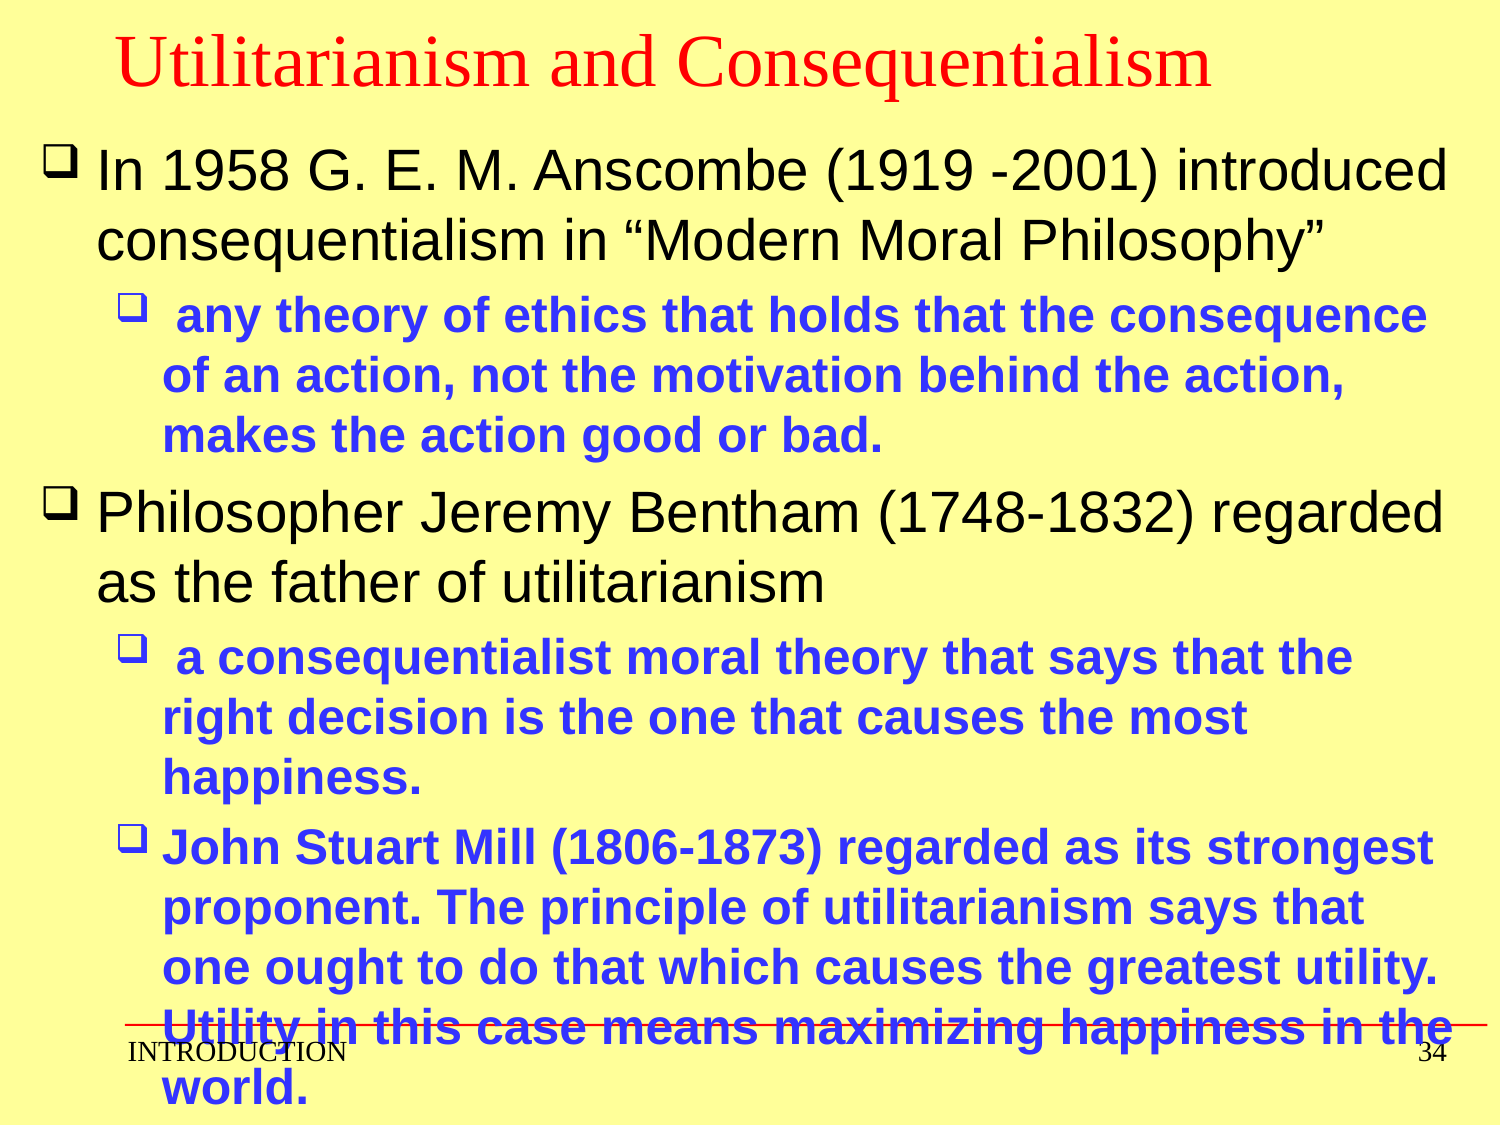

# Utilitarianism and Consequentialism
In 1958 G. E. M. Anscombe (1919 -2001) introduced consequentialism in “Modern Moral Philosophy”
 any theory of ethics that holds that the consequence of an action, not the motivation behind the action, makes the action good or bad.
Philosopher Jeremy Bentham (1748-1832) regarded as the father of utilitarianism
 a consequentialist moral theory that says that the right decision is the one that causes the most happiness.
John Stuart Mill (1806-1873) regarded as its strongest proponent. The principle of utilitarianism says that one ought to do that which causes the greatest utility. Utility in this case means maximizing happiness in the world.
INTRODUCTION
34